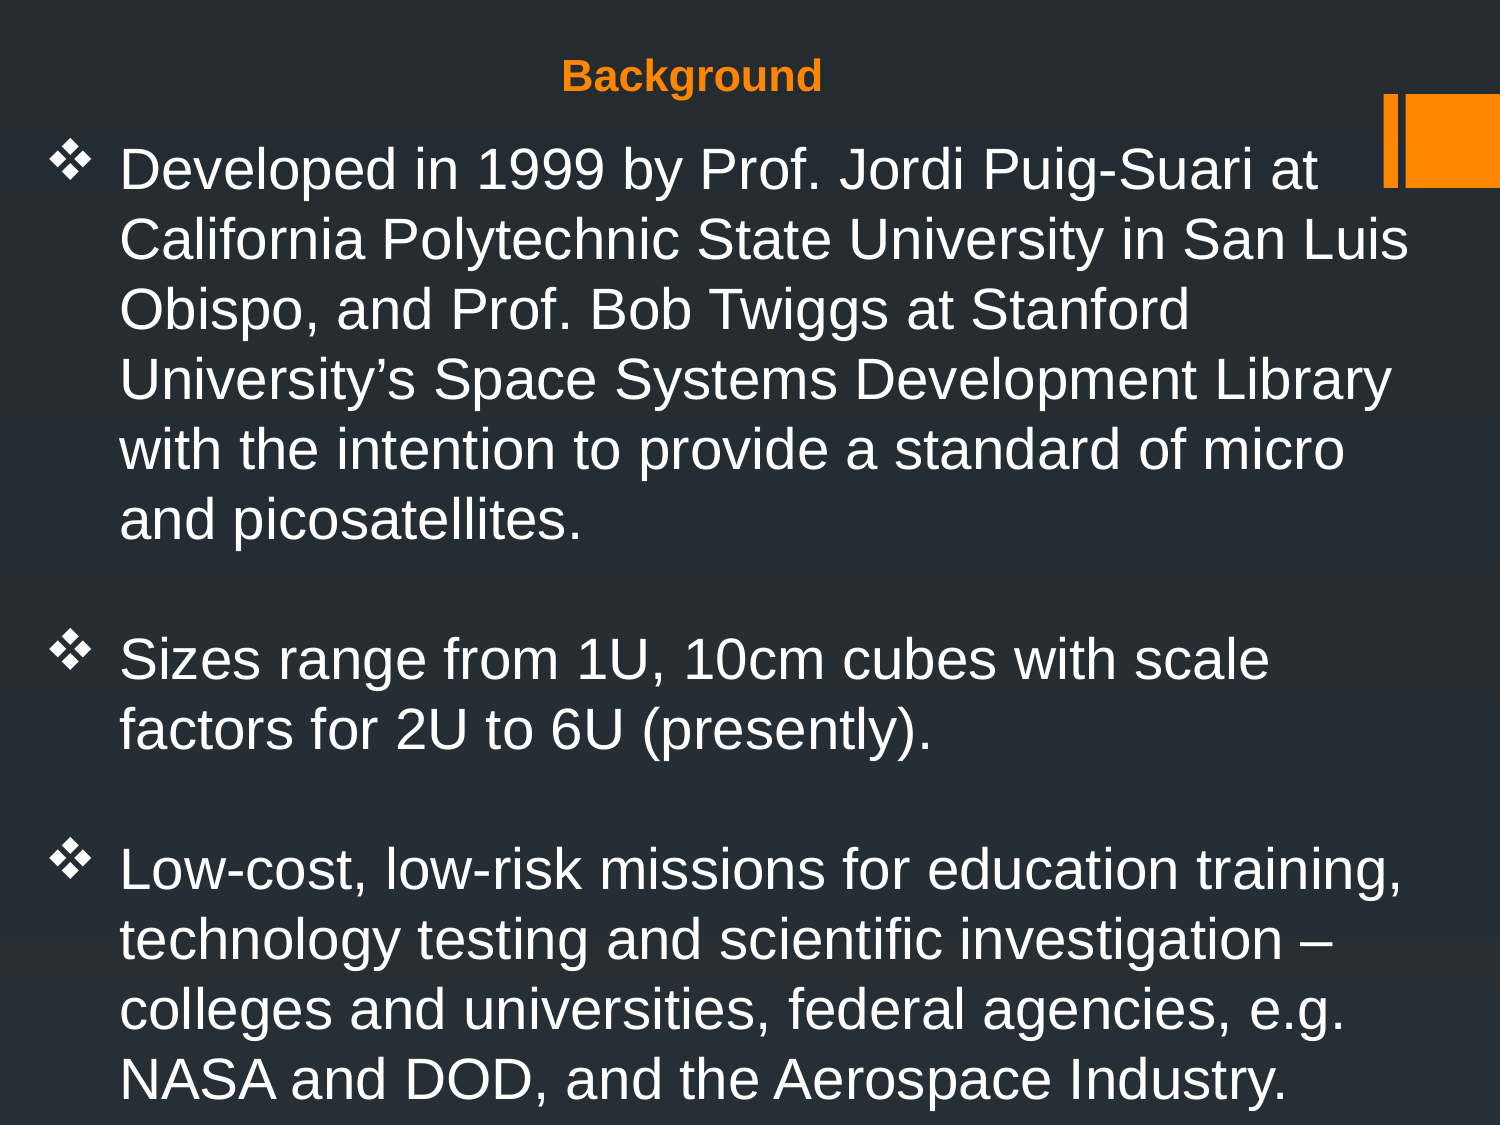

# Background
Developed in 1999 by Prof. Jordi Puig-Suari at California Polytechnic State University in San Luis Obispo, and Prof. Bob Twiggs at Stanford University’s Space Systems Development Library with the intention to provide a standard of micro and picosatellites.

Sizes range from 1U, 10cm cubes with scale factors for 2U to 6U (presently).

Low-cost, low-risk missions for education training, technology testing and scientific investigation – colleges and universities, federal agencies, e.g. NASA and DOD, and the Aerospace Industry.